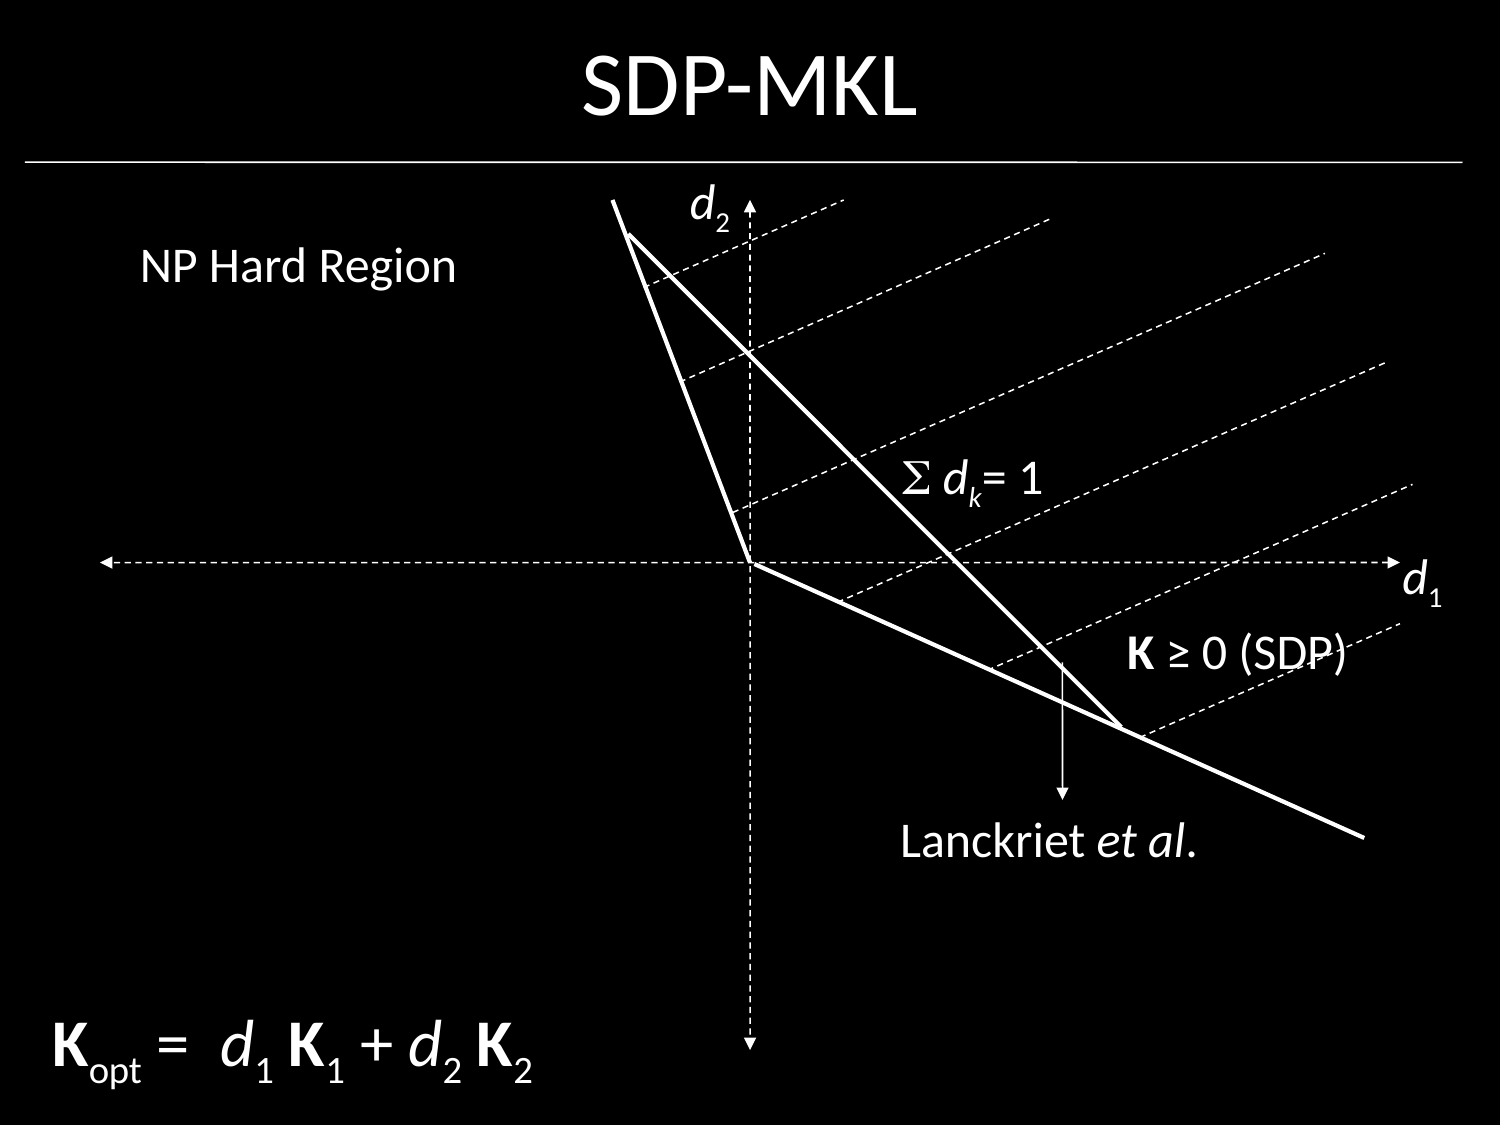

# SDP-MKL

d2

NP Hard Region

Σ dk= 1

d1
K ≥ 0 (SDP)

Lanckriet et al.
Kopt =  d1 K1 + d2 K2